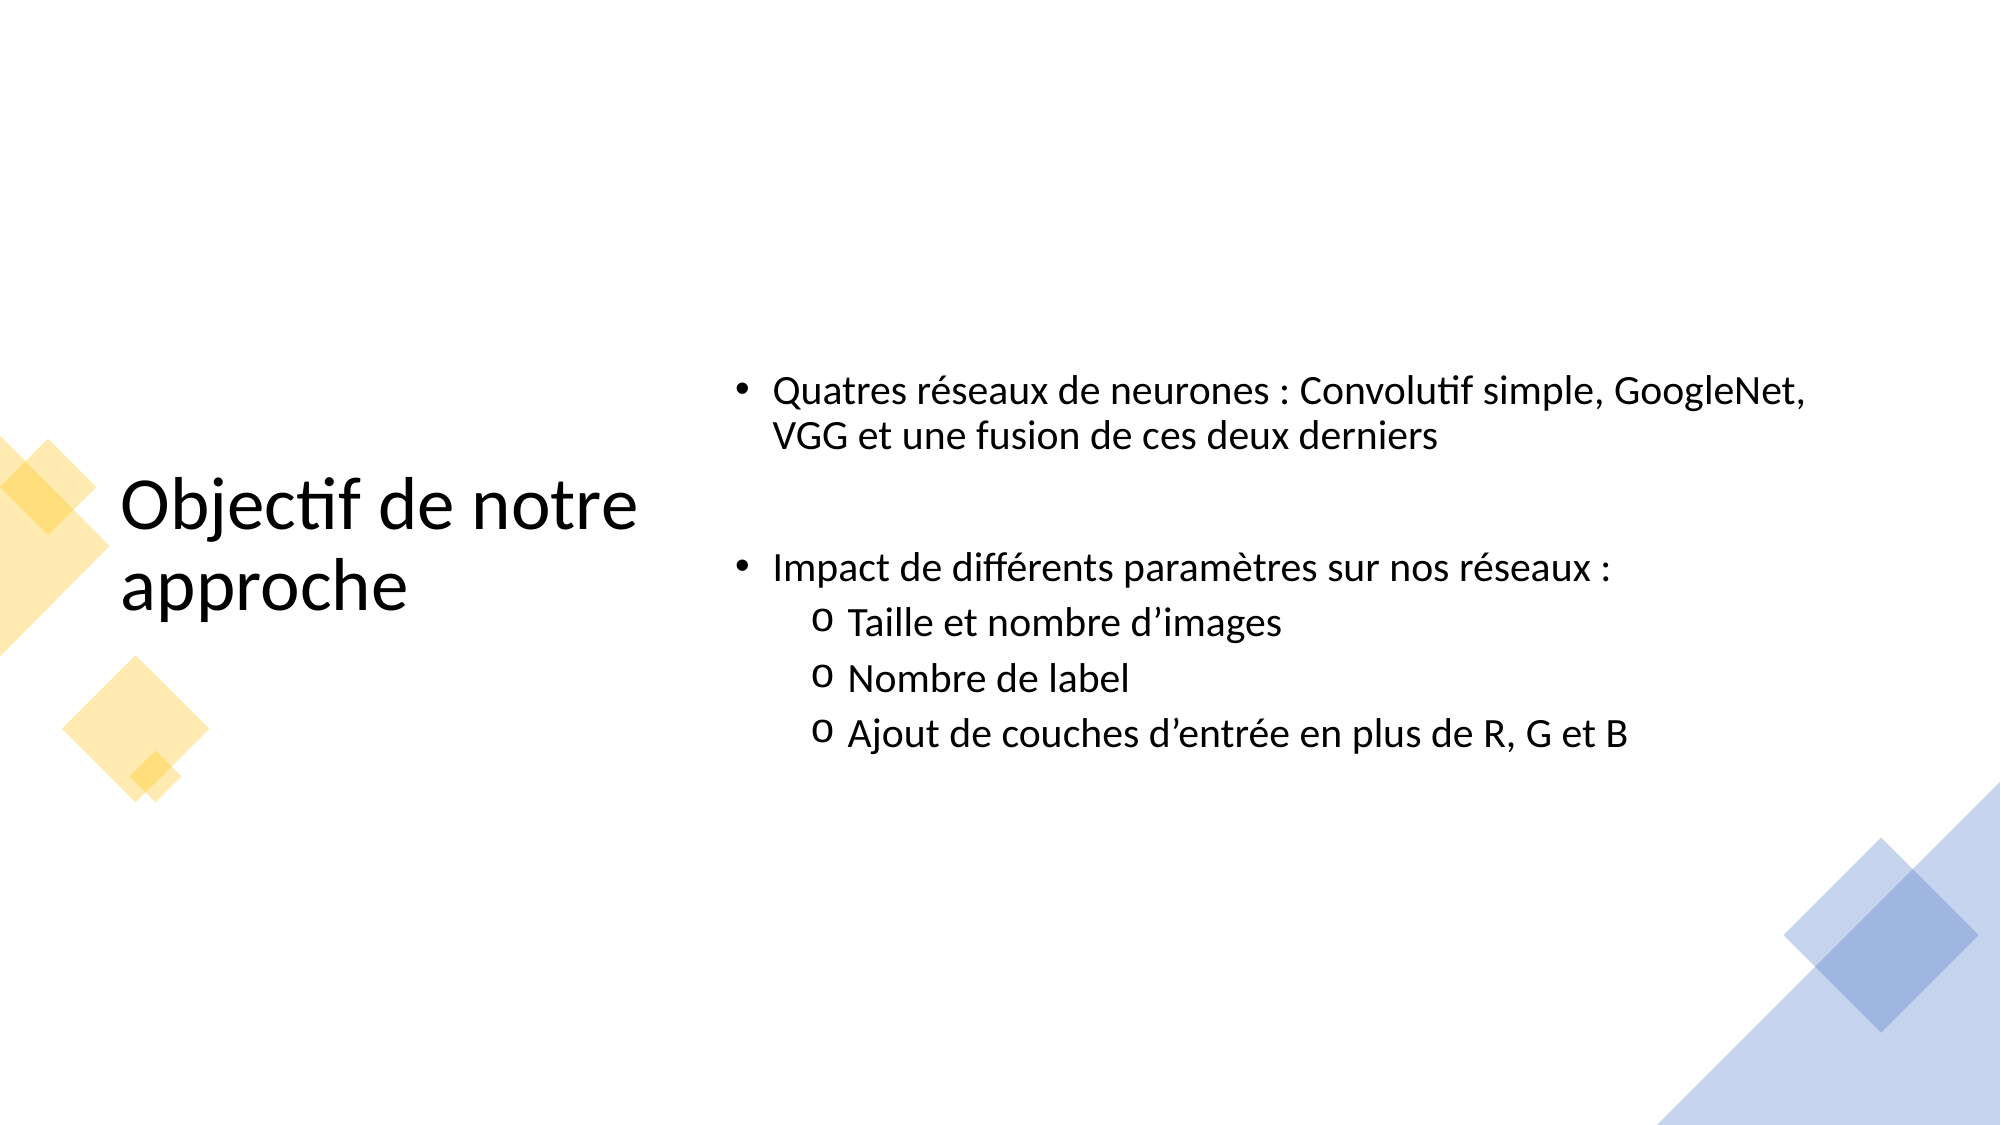

# Objectif de notre approche
Quatres réseaux de neurones : Convolutif simple, GoogleNet, VGG et une fusion de ces deux derniers

Impact de différents paramètres sur nos réseaux :
Taille et nombre d’images
Nombre de label
Ajout de couches d’entrée en plus de R, G et B